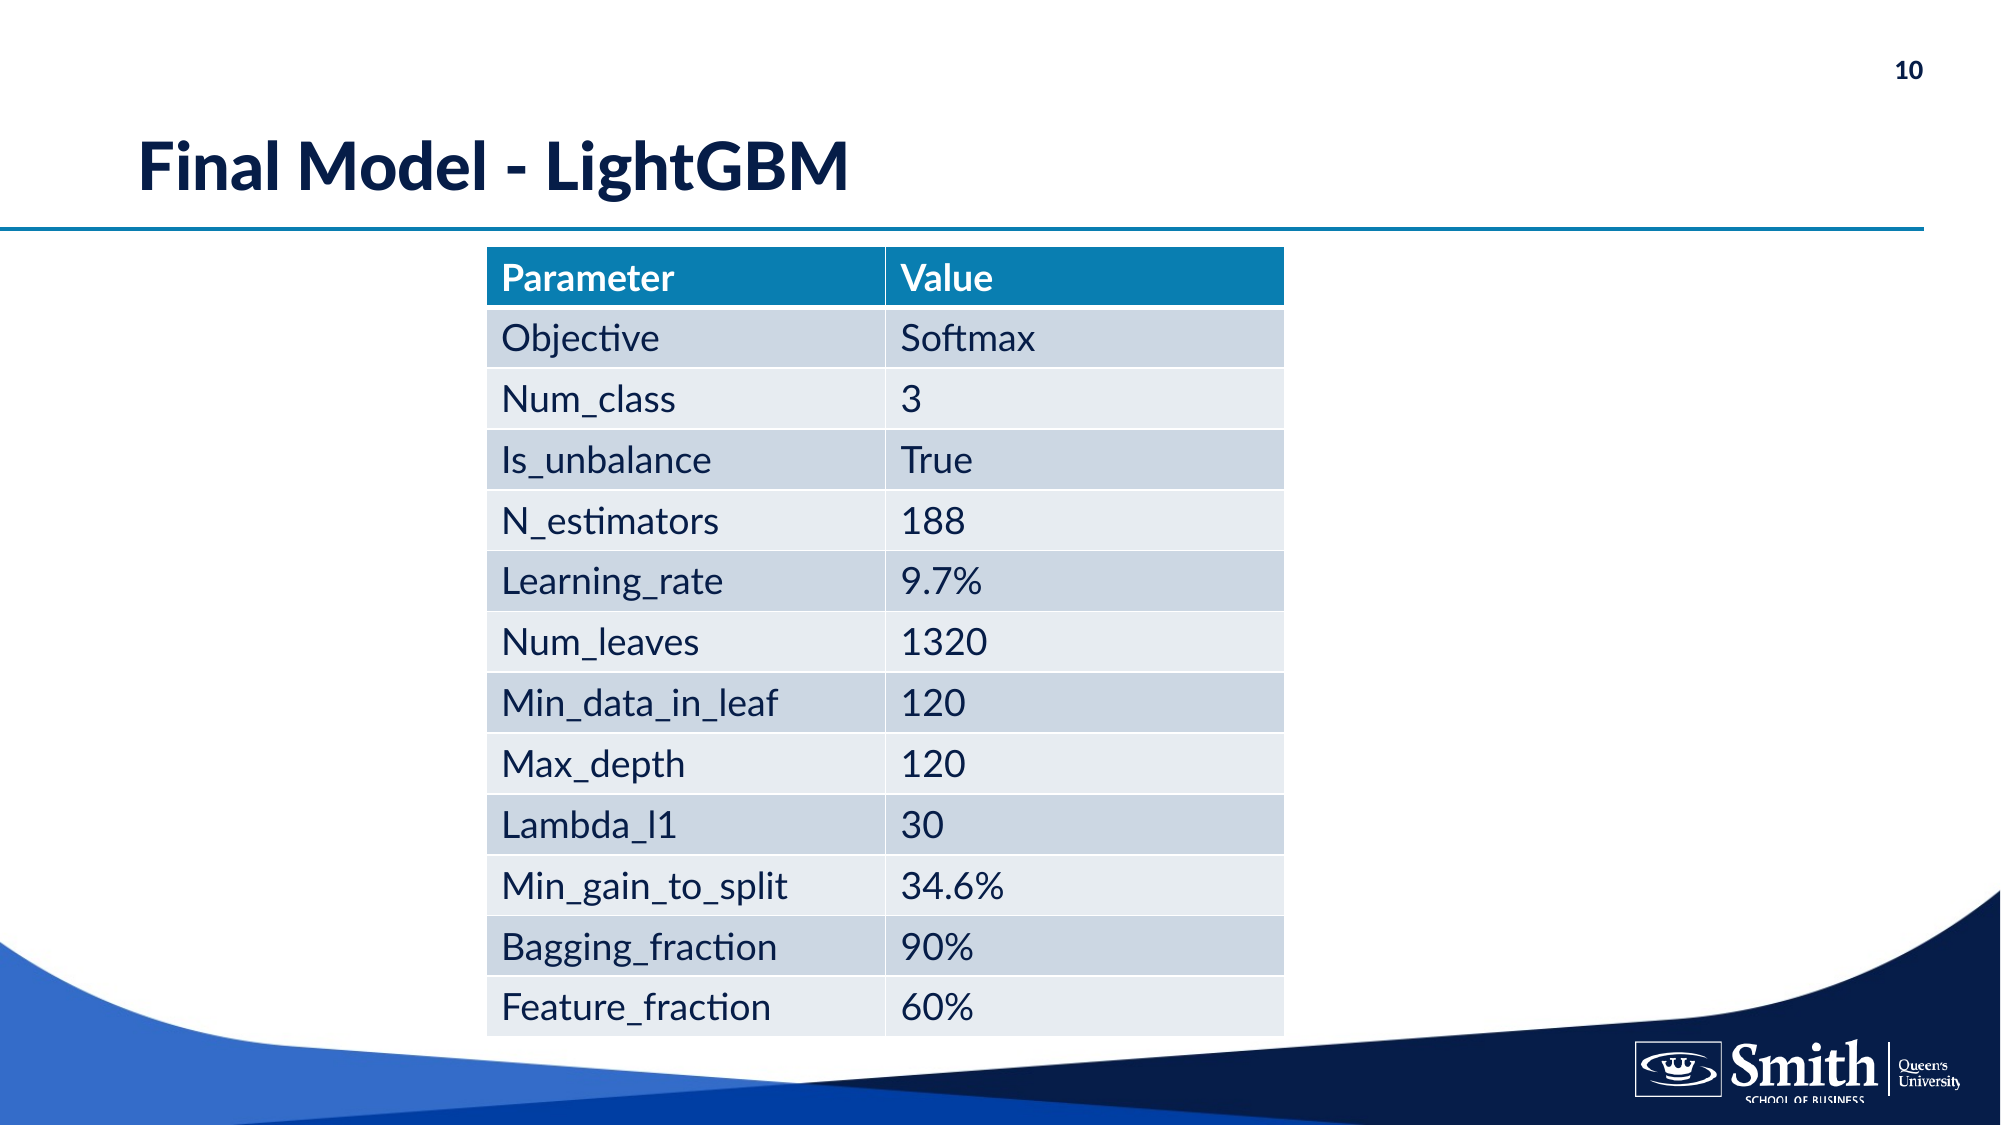

# Final Model - LightGBM
| Parameter | Value |
| --- | --- |
| Objective | Softmax |
| Num\_class | 3 |
| Is\_unbalance | True |
| N\_estimators | 188 |
| Learning\_rate | 9.7% |
| Num\_leaves | 1320 |
| Min\_data\_in\_leaf | 120 |
| Max\_depth | 120 |
| Lambda\_l1 | 30 |
| Min\_gain\_to\_split | 34.6% |
| Bagging\_fraction | 90% |
| Feature\_fraction | 60% |